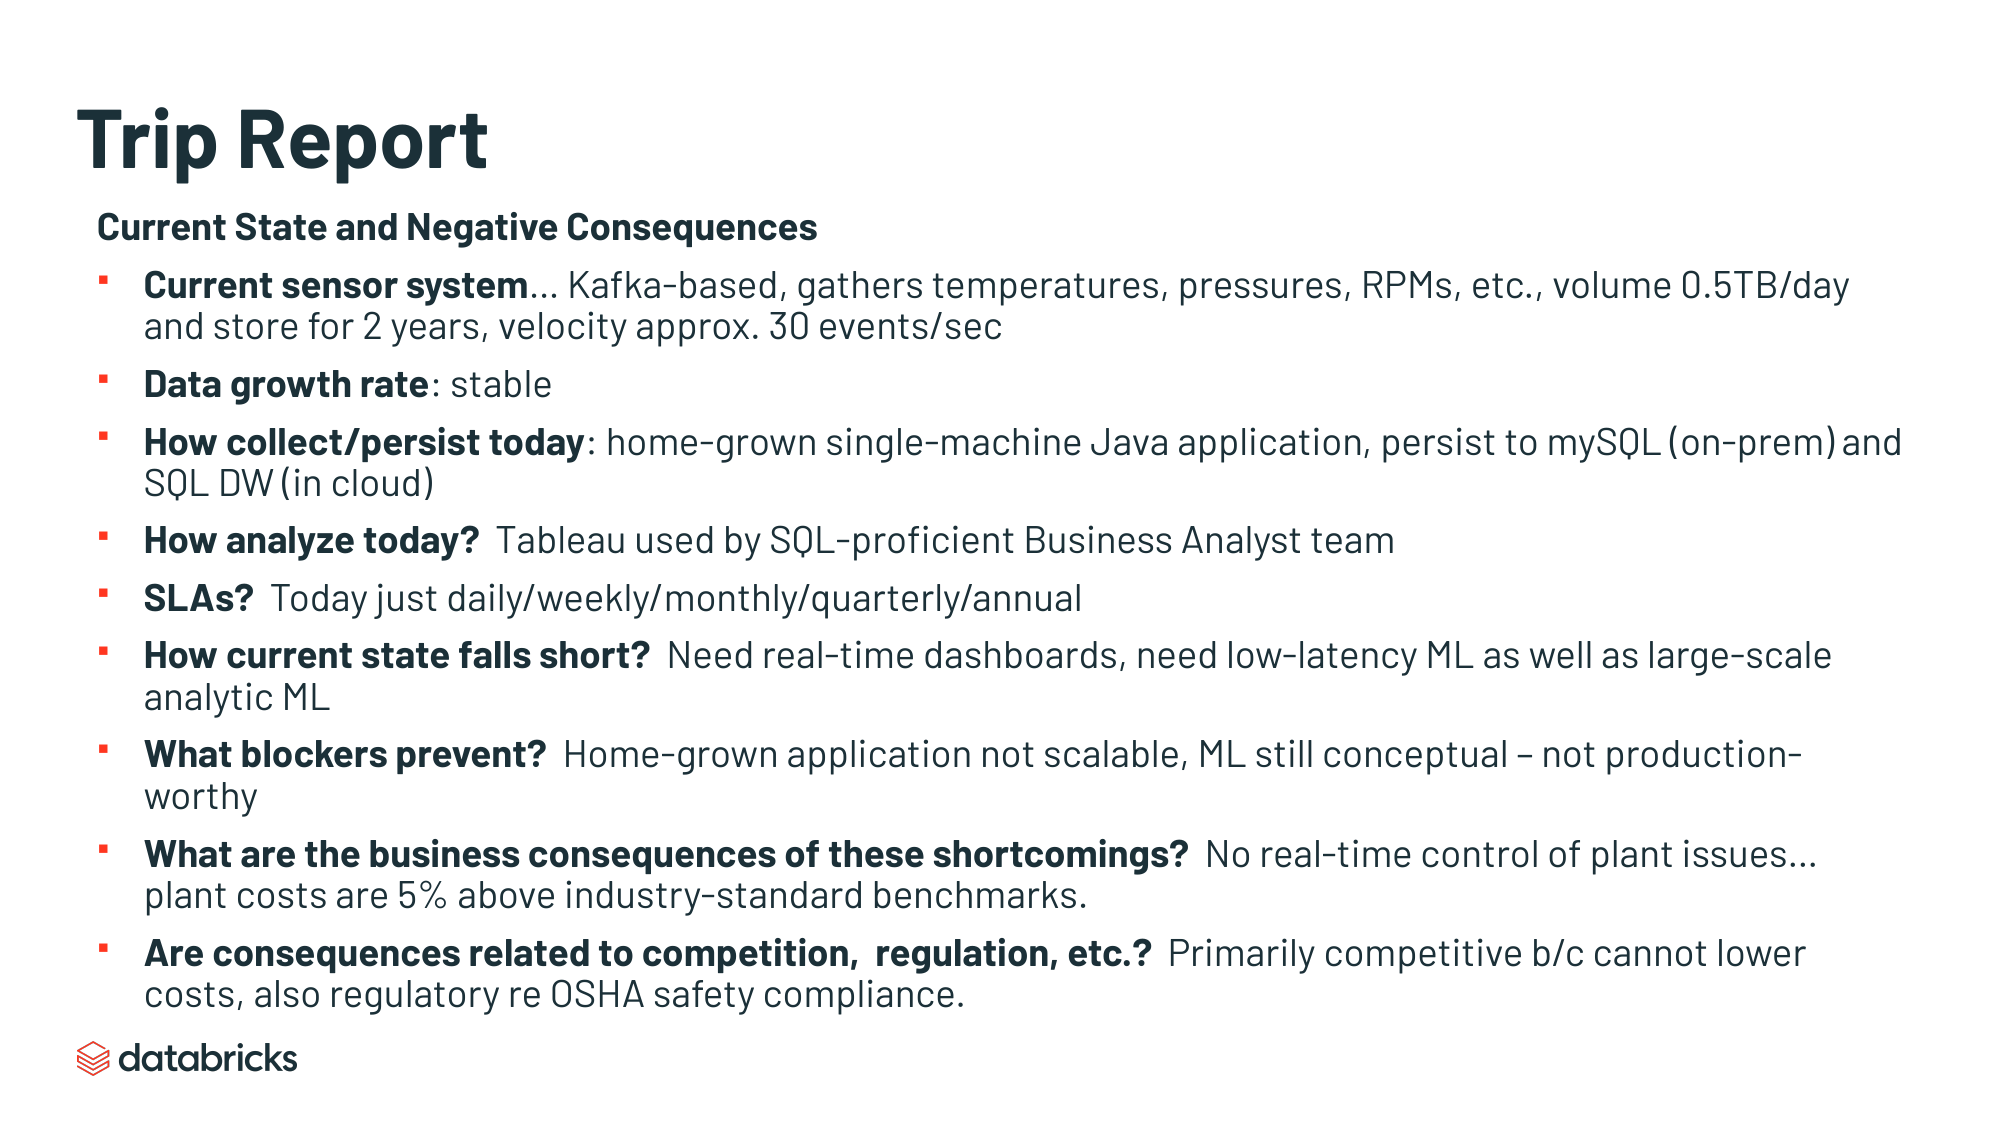

# Trip Report
Current State and Negative Consequences
Current sensor system… Kafka-based, gathers temperatures, pressures, RPMs, etc., volume 0.5TB/day and store for 2 years, velocity approx. 30 events/sec
Data growth rate: stable
How collect/persist today: home-grown single-machine Java application, persist to mySQL (on-prem) and SQL DW (in cloud)
How analyze today?  Tableau used by SQL-proficient Business Analyst team
SLAs?  Today just daily/weekly/monthly/quarterly/annual
How current state falls short?  Need real-time dashboards, need low-latency ML as well as large-scale analytic ML
What blockers prevent?  Home-grown application not scalable, ML still conceptual – not production-worthy
What are the business consequences of these shortcomings?  No real-time control of plant issues… plant costs are 5% above industry-standard benchmarks.
Are consequences related to competition,  regulation, etc.?  Primarily competitive b/c cannot lower costs, also regulatory re OSHA safety compliance.